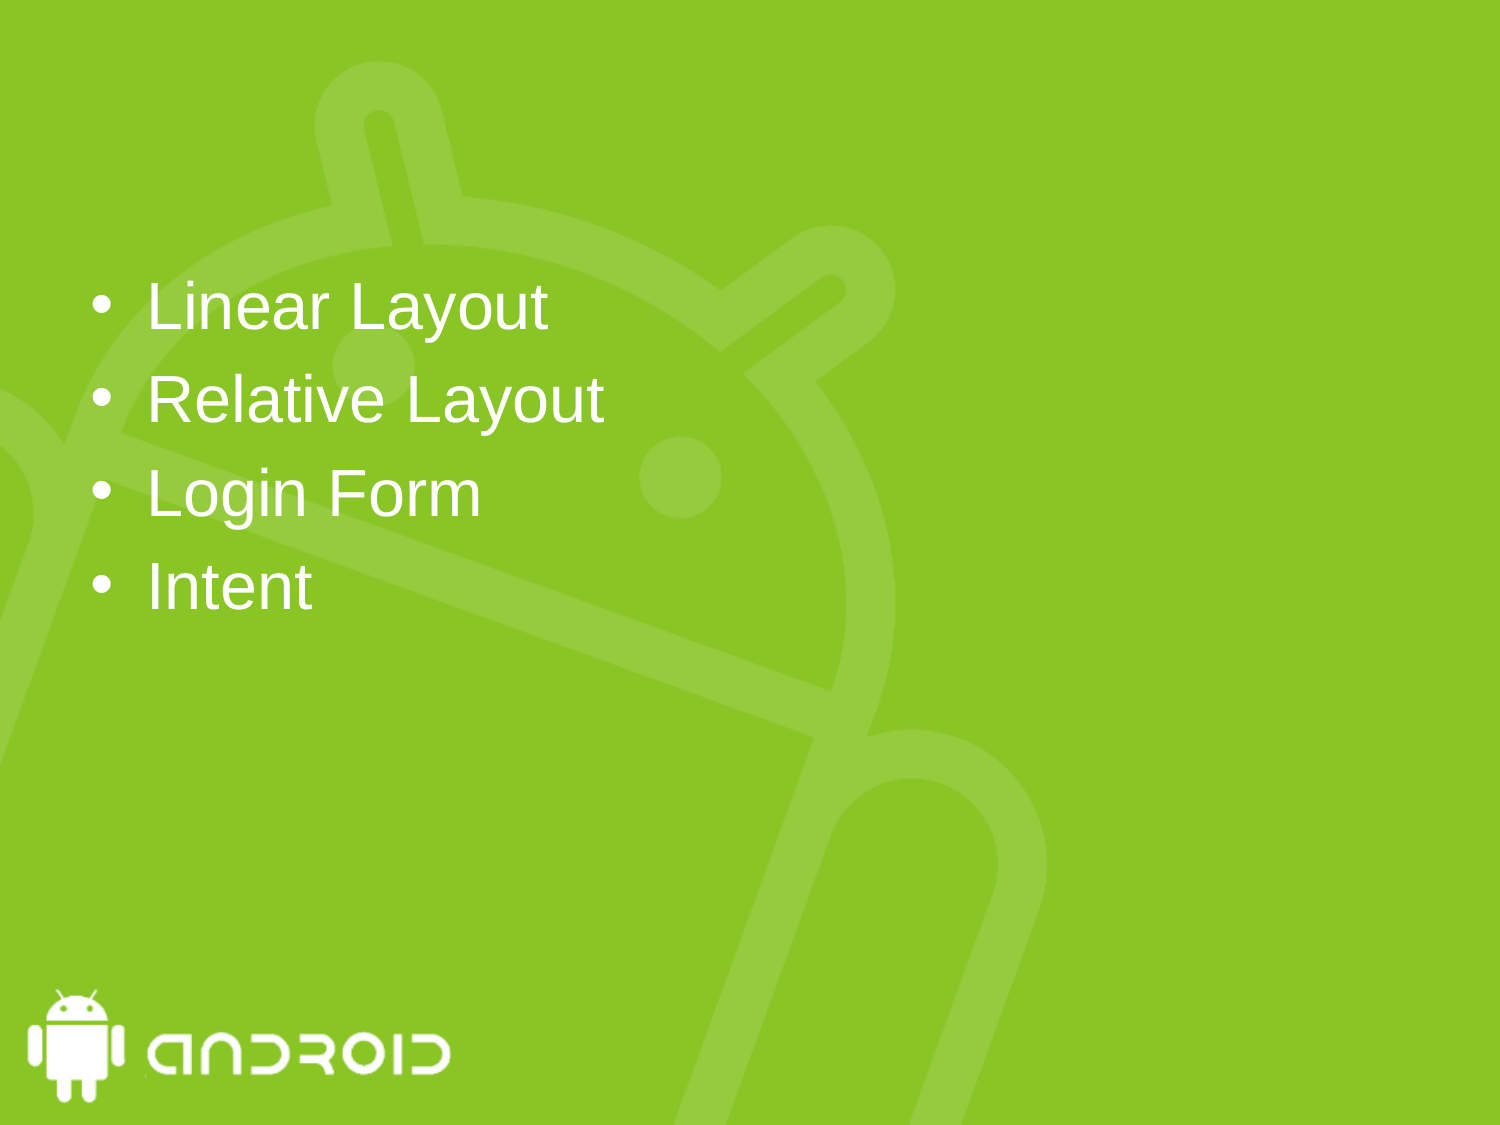

Linear Layout
Relative Layout
Login Form
Intent